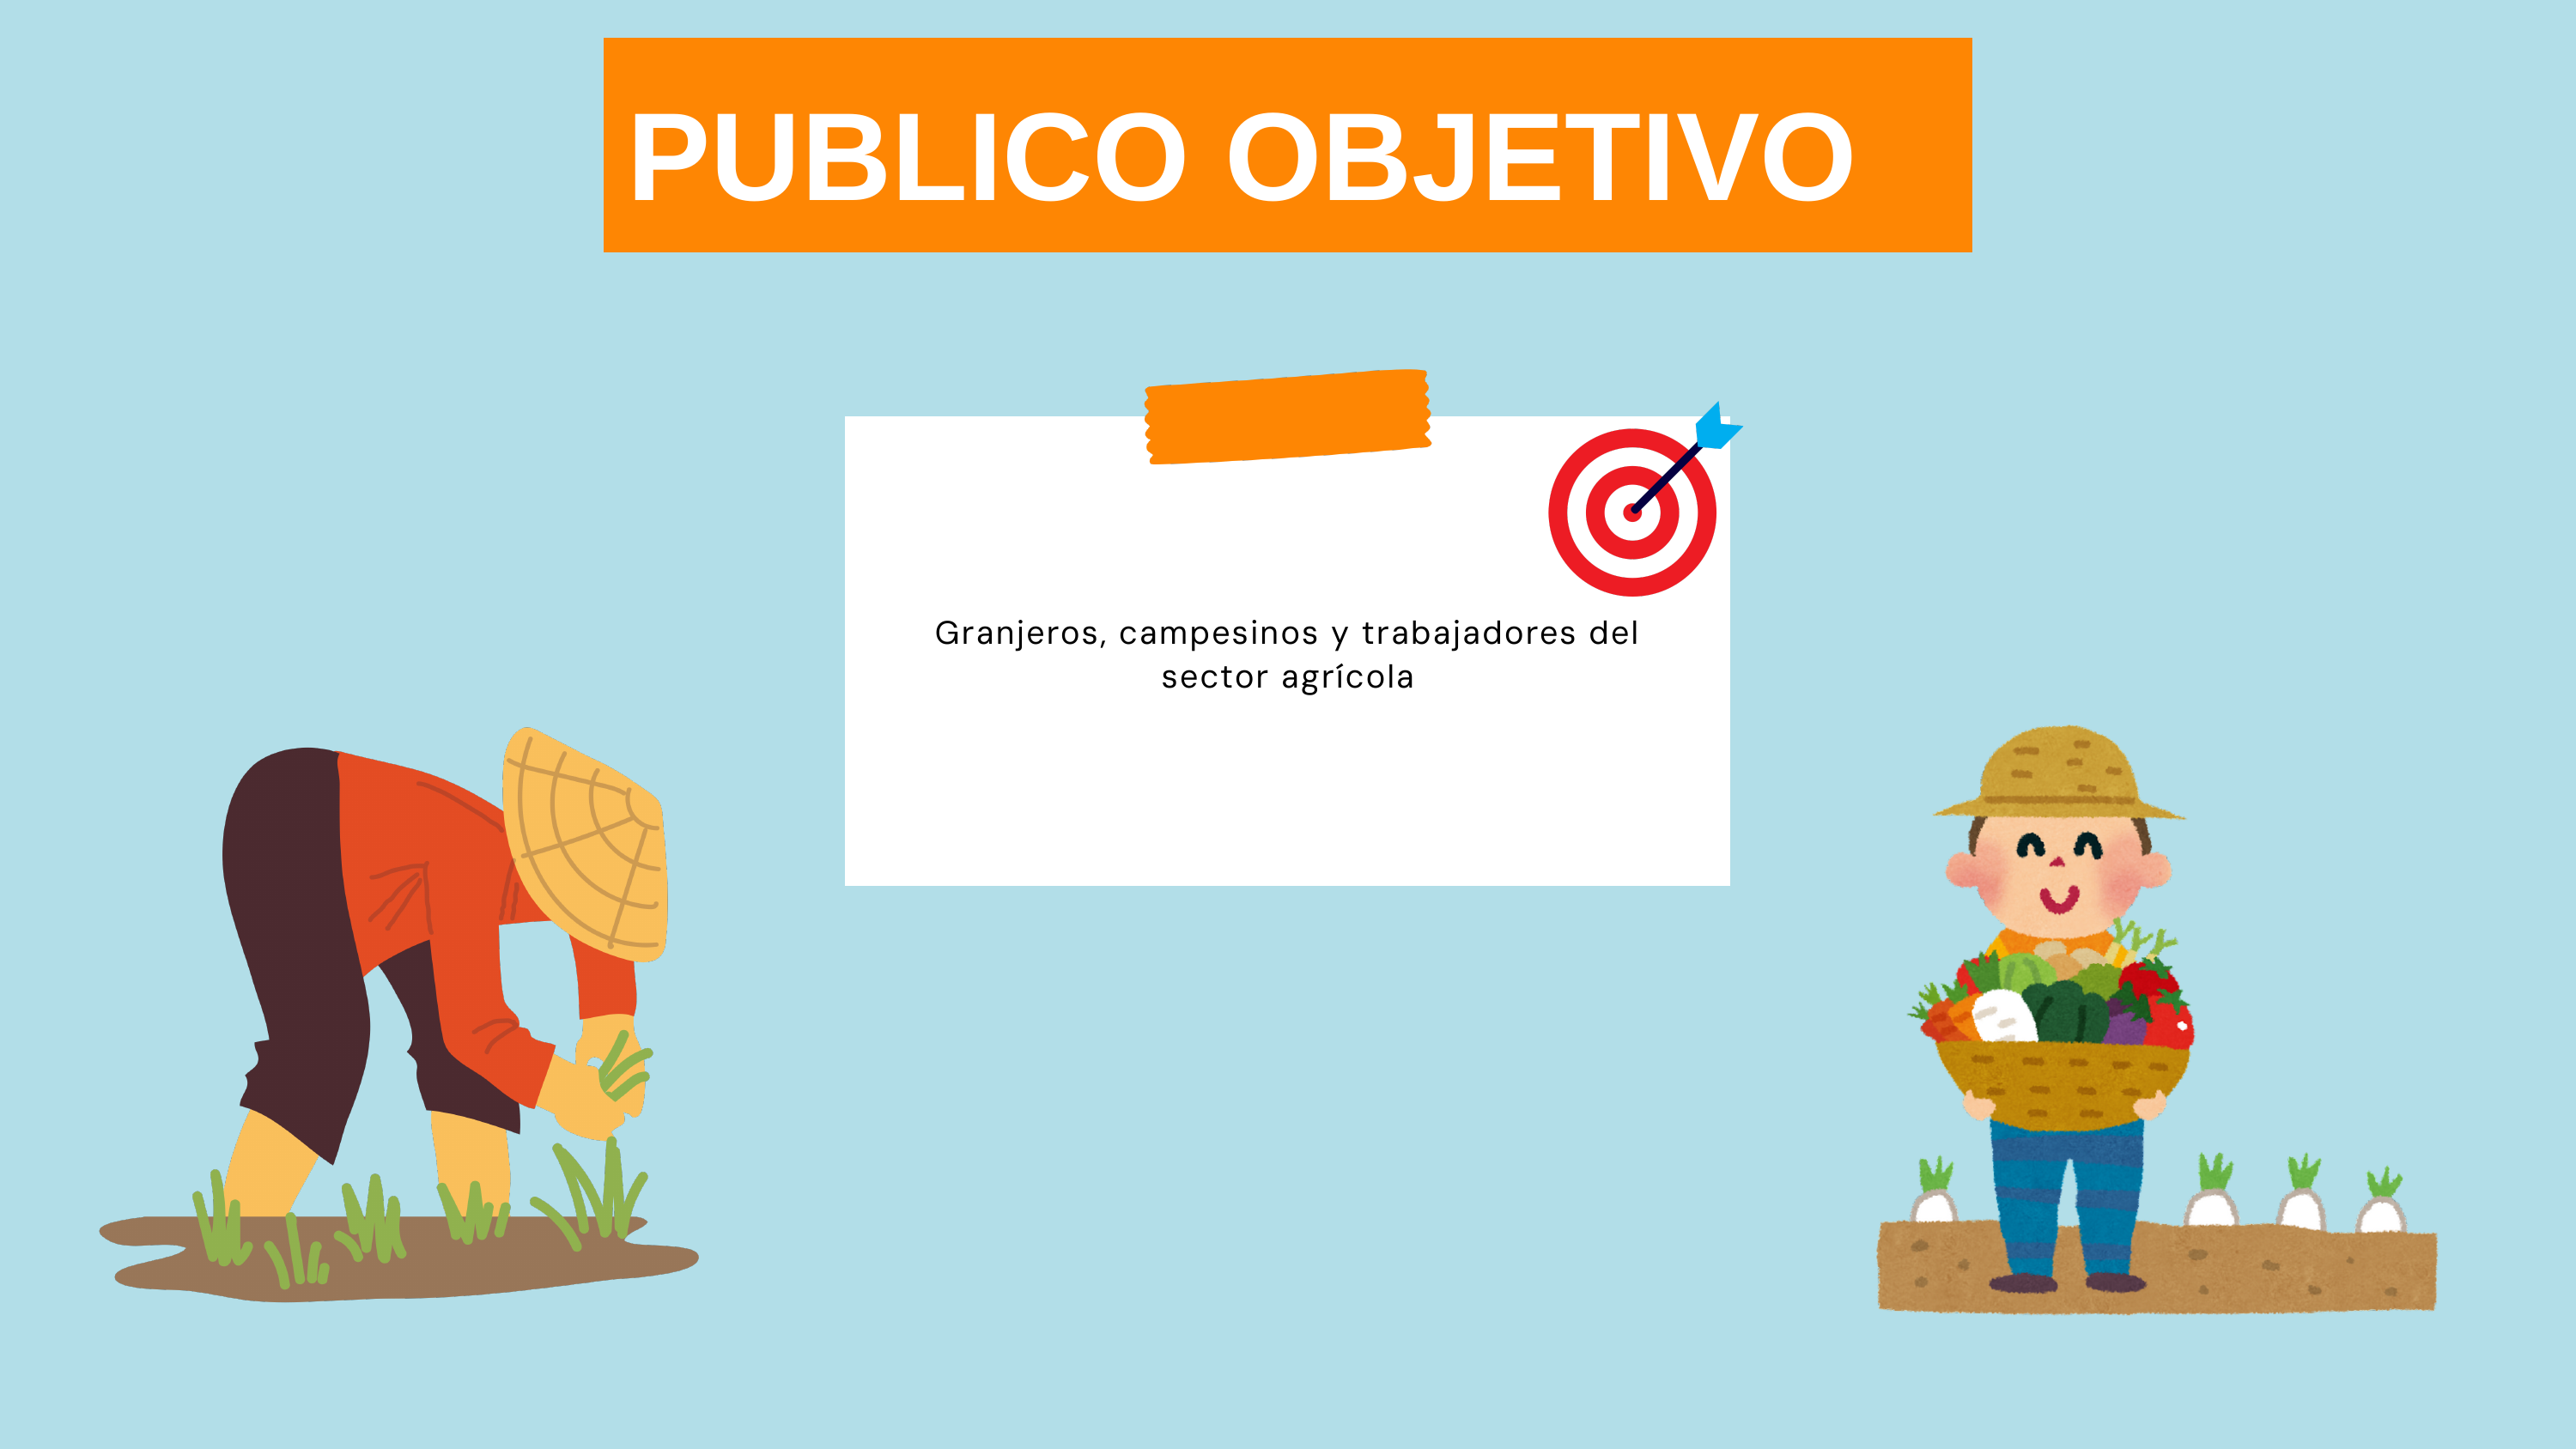

PUBLICO OBJETIVO

Granjeros, campesinos y trabajadores del sector agrícola